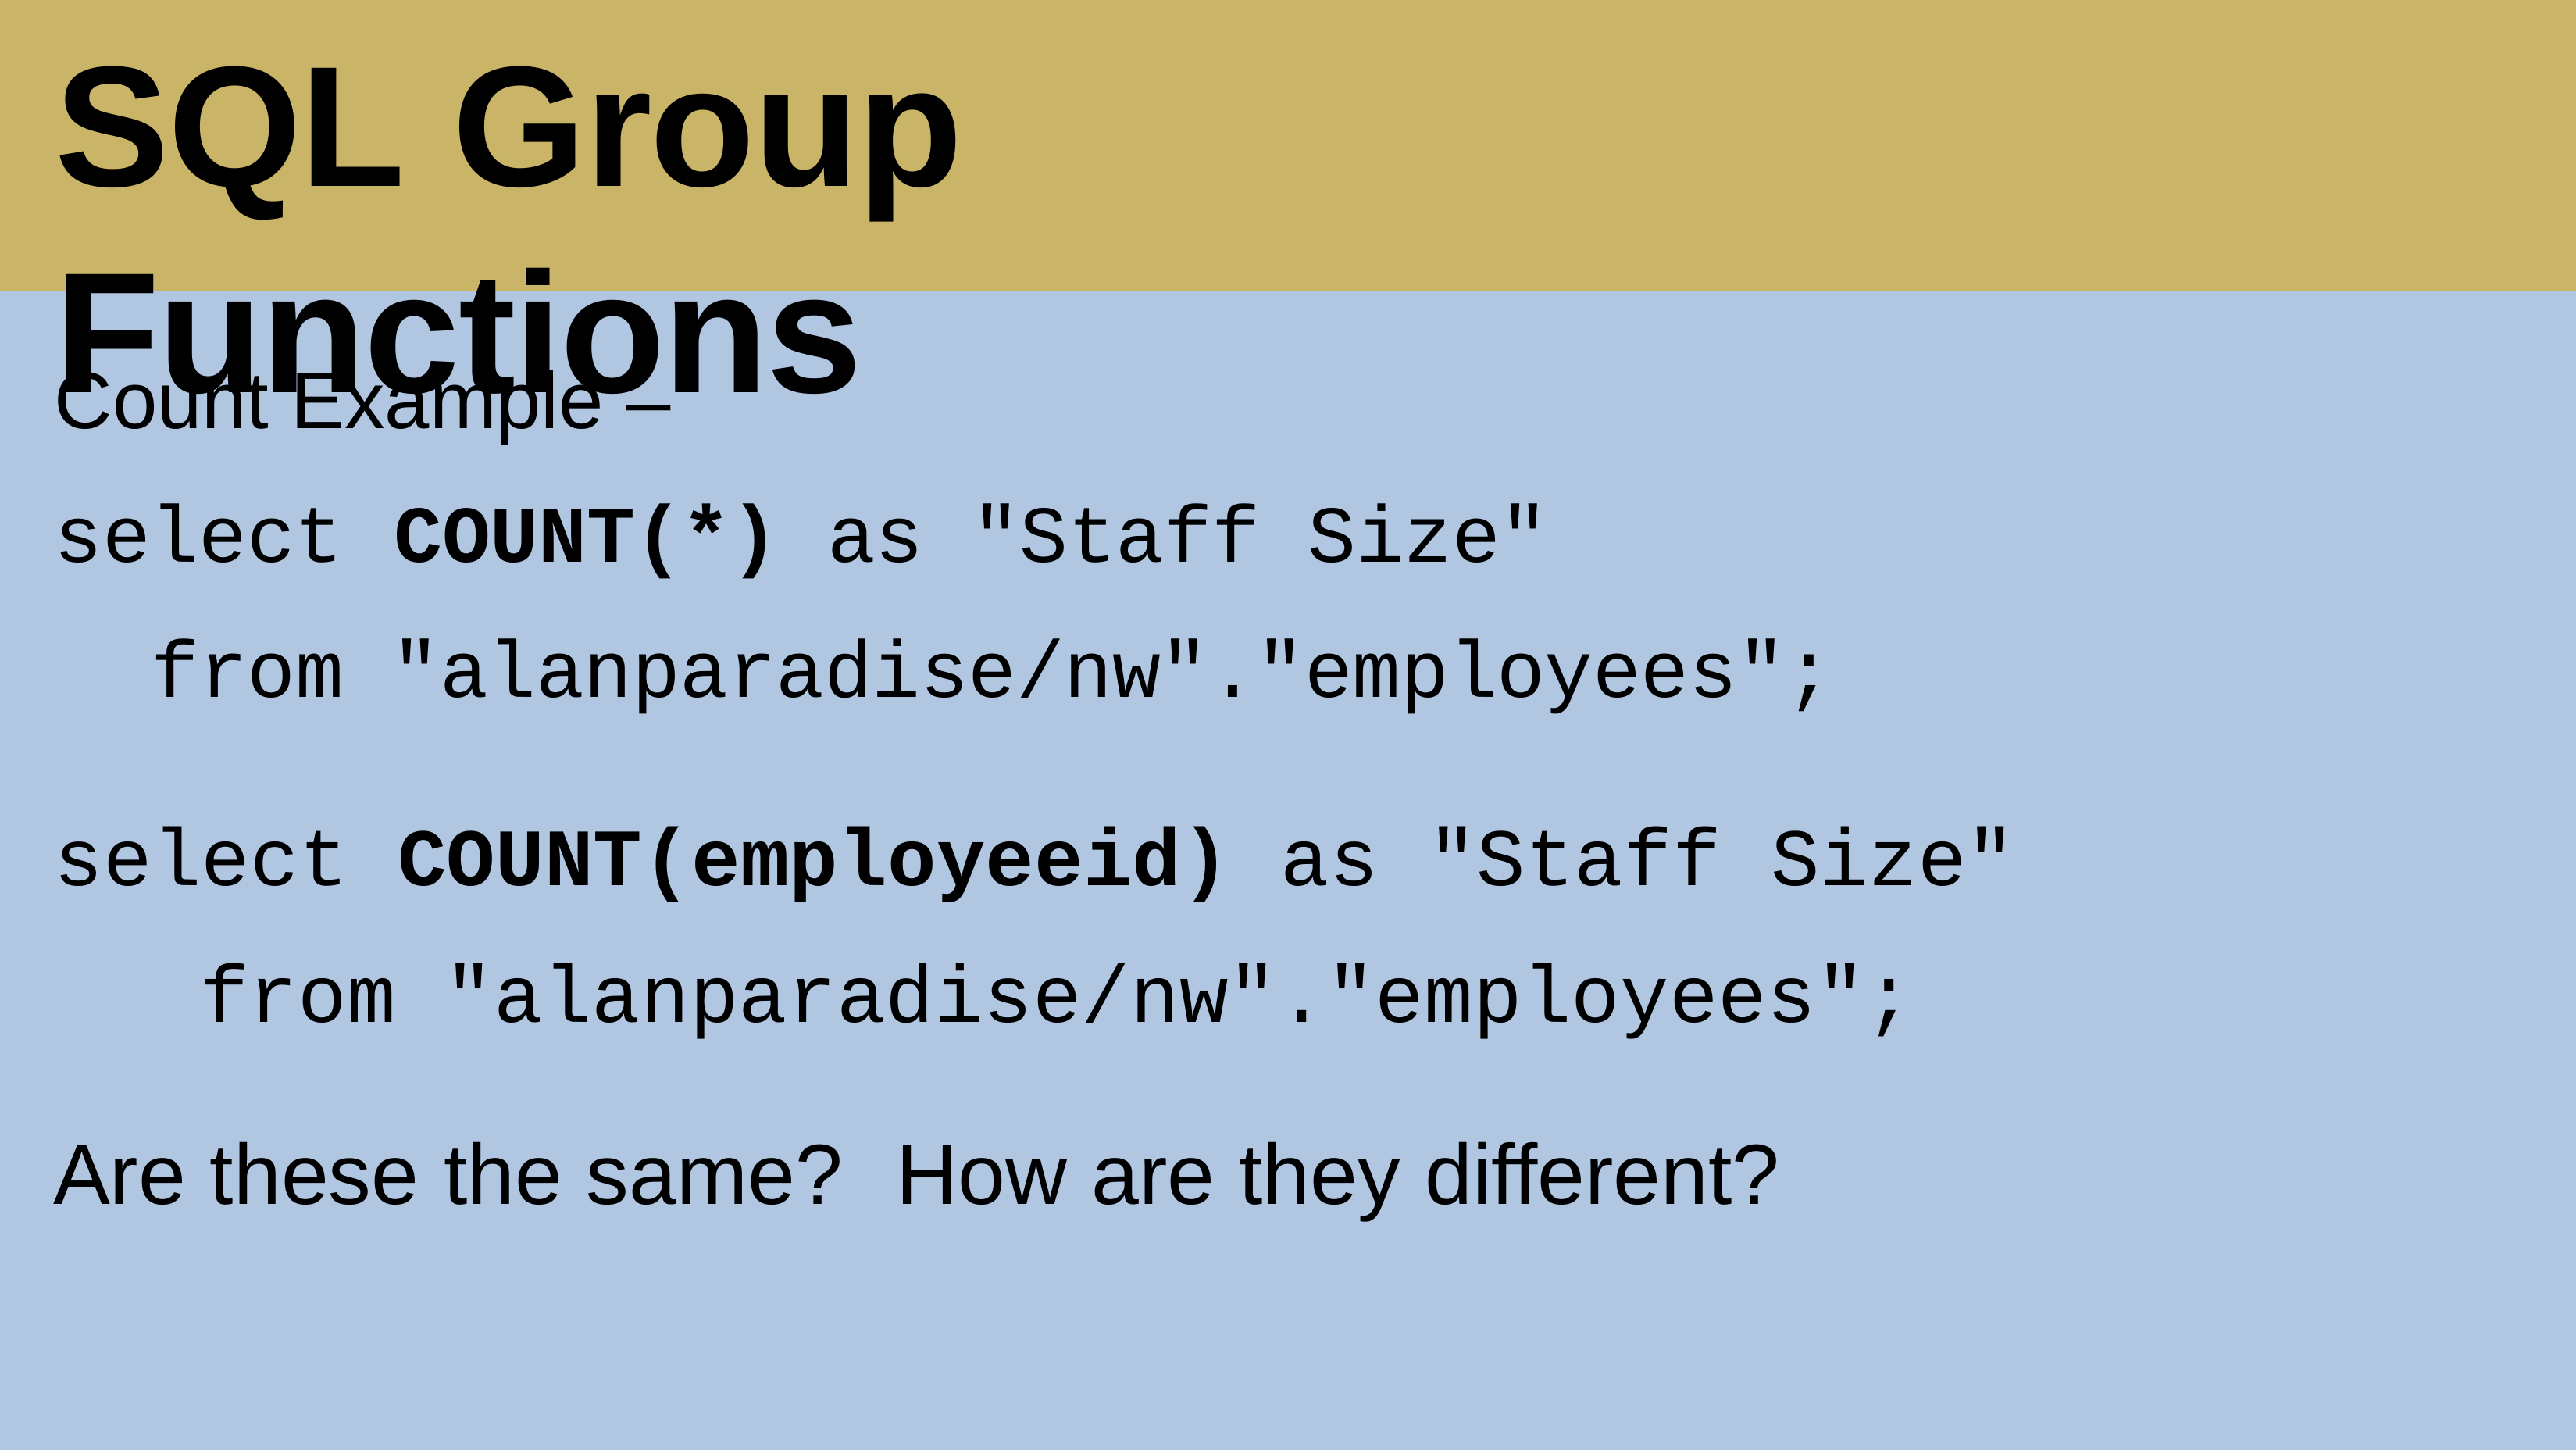

# SQL Group Functions
Count Example –
select	COUNT(*) as "Staff Size"
from "alanparadise/nw"."employees";
select COUNT(employeeid) as "Staff Size"  from "alanparadise/nw"."employees";
Are these the same?	How are they different?